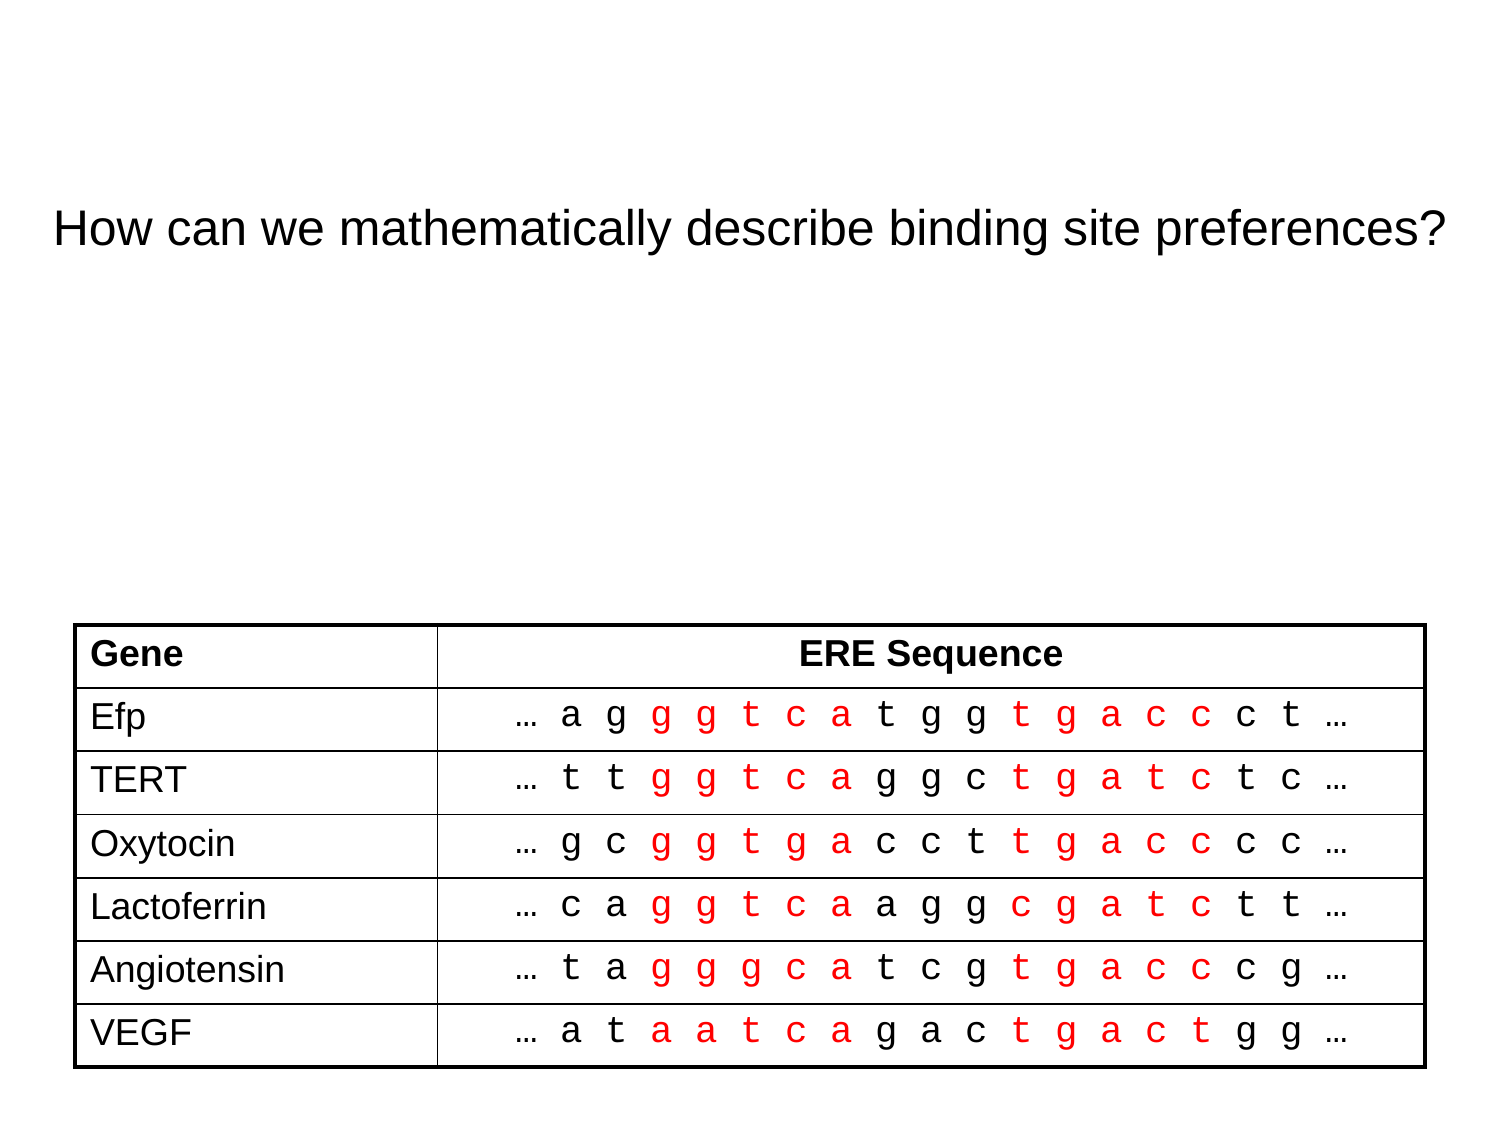

How can we mathematically describe binding site preferences?
| Gene | ERE Sequence |
| --- | --- |
| Efp | … a g g g t c a t g g t g a c c c t … |
| TERT | … t t g g t c a g g c t g a t c t c … |
| Oxytocin | … g c g g t g a c c t t g a c c c c … |
| Lactoferrin | … c a g g t c a a g g c g a t c t t … |
| Angiotensin | … t a g g g c a t c g t g a c c c g … |
| VEGF | … a t a a t c a g a c t g a c t g g … |